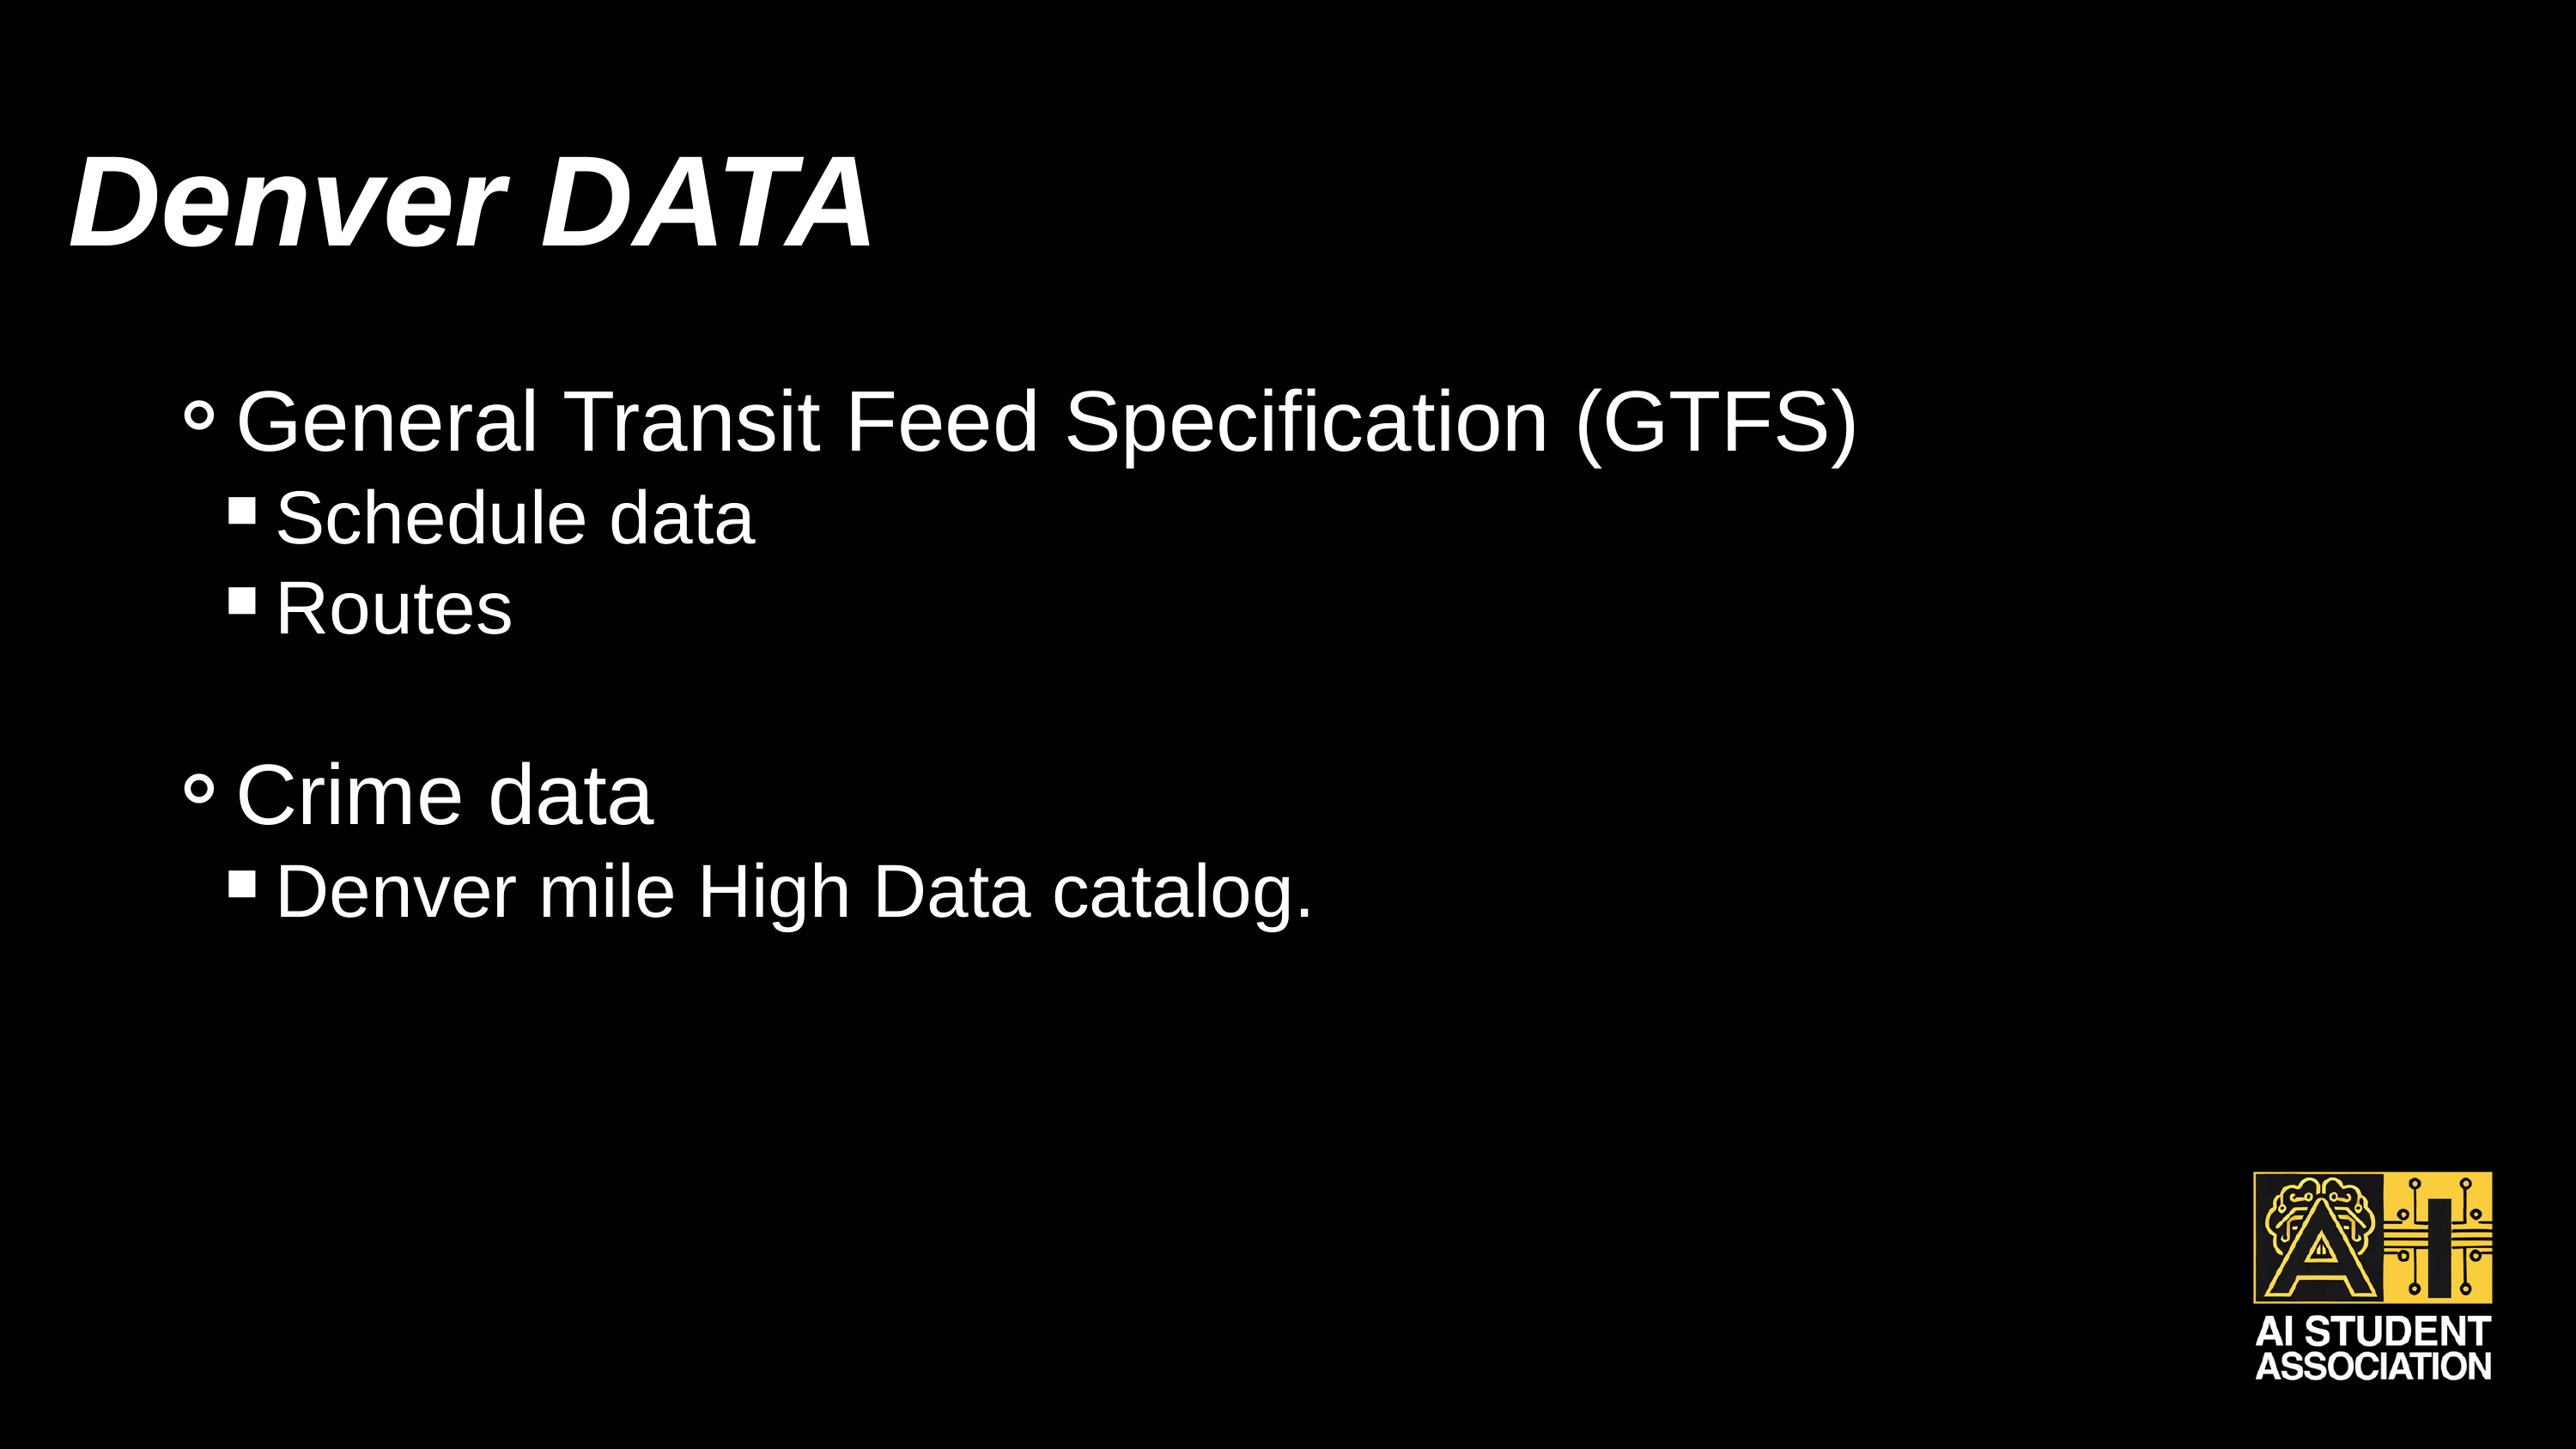

Denver DATA

General Transit Feed Specification (GTFS)
Schedule data
Routes

Crime data
Denver mile High Data catalog.